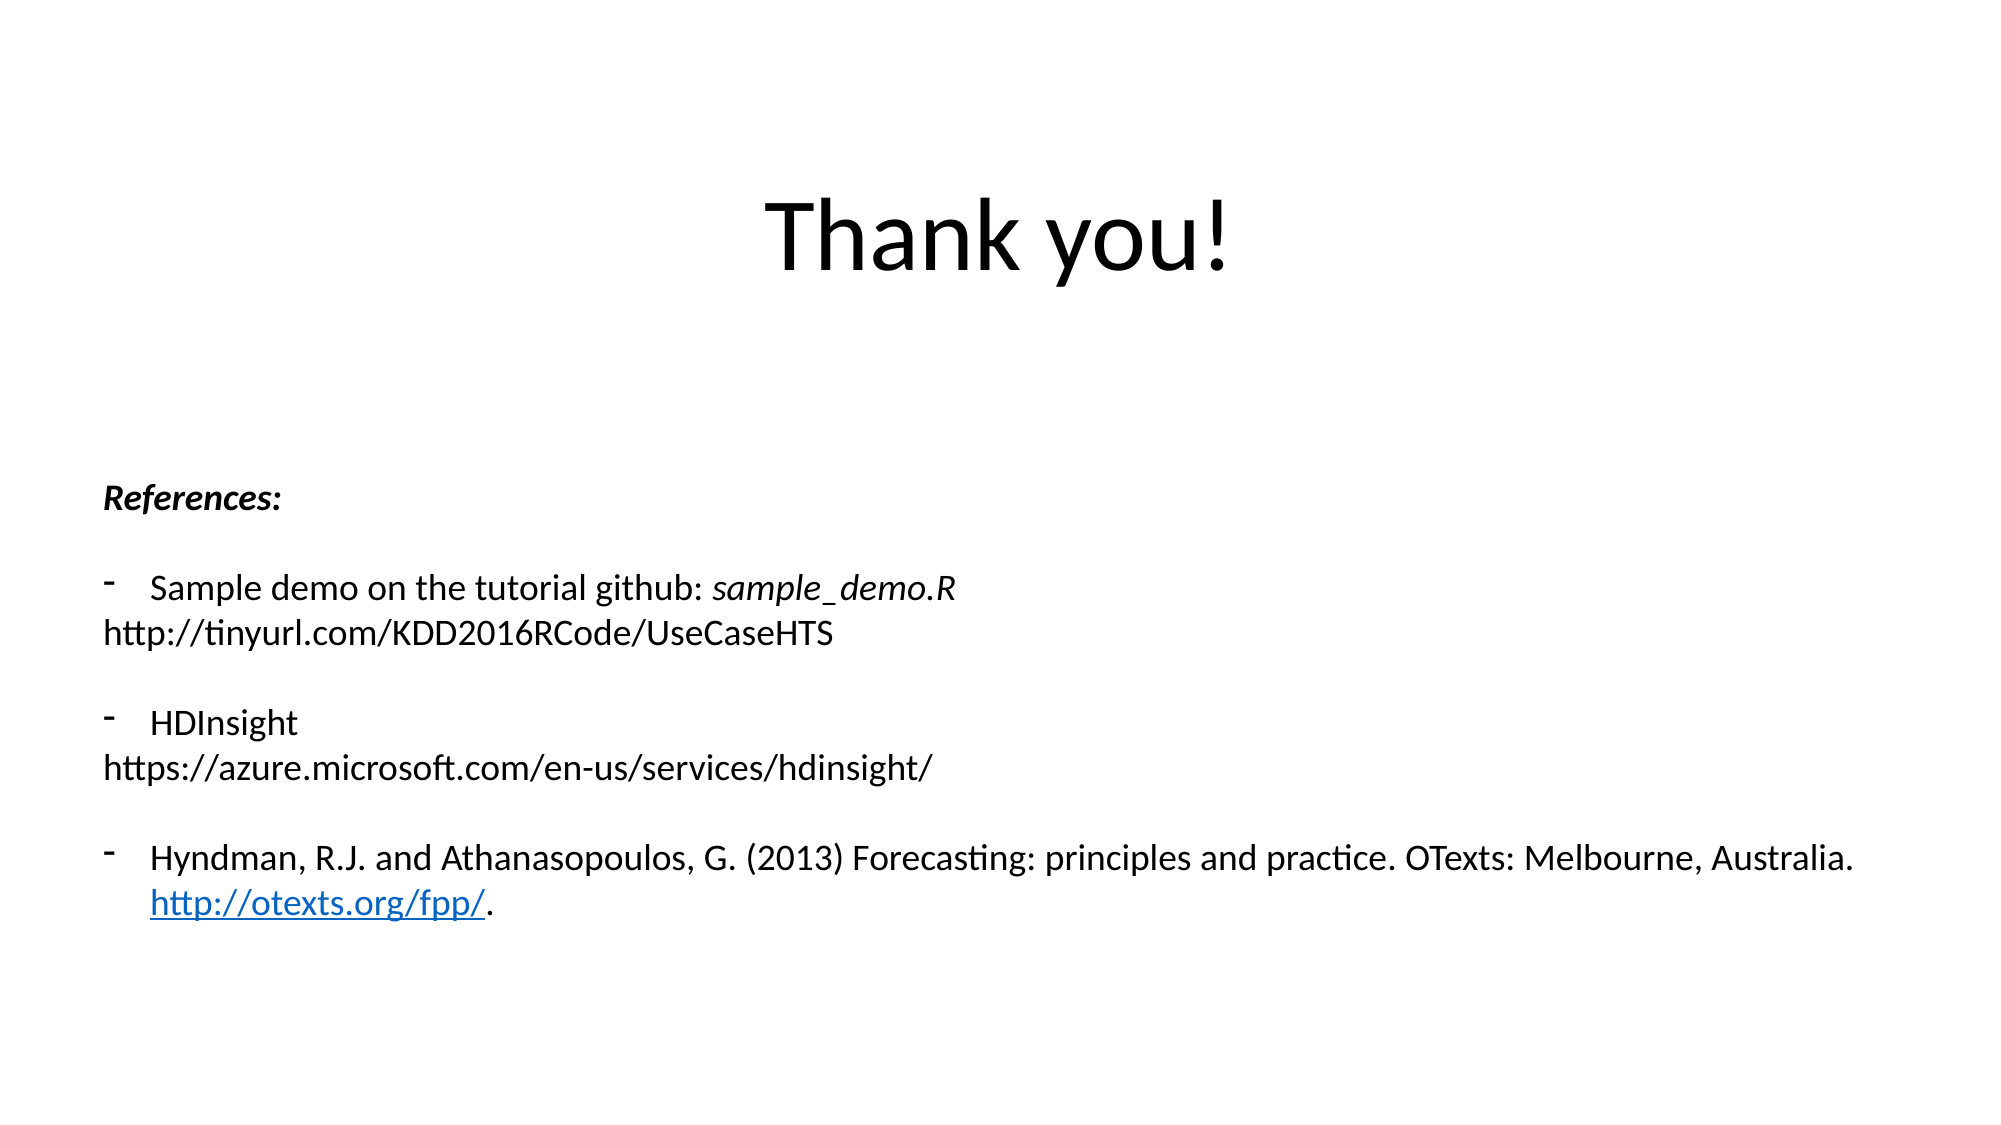

# Thank you!
References:

Sample demo on the tutorial github: sample_demo.R
http://tinyurl.com/KDD2016RCode/UseCaseHTS

HDInsight
https://azure.microsoft.com/en-us/services/hdinsight/

Hyndman, R.J. and Athanasopoulos, G. (2013) Forecasting: principles and practice. OTexts: Melbourne, Australia. http://otexts.org/fpp/.